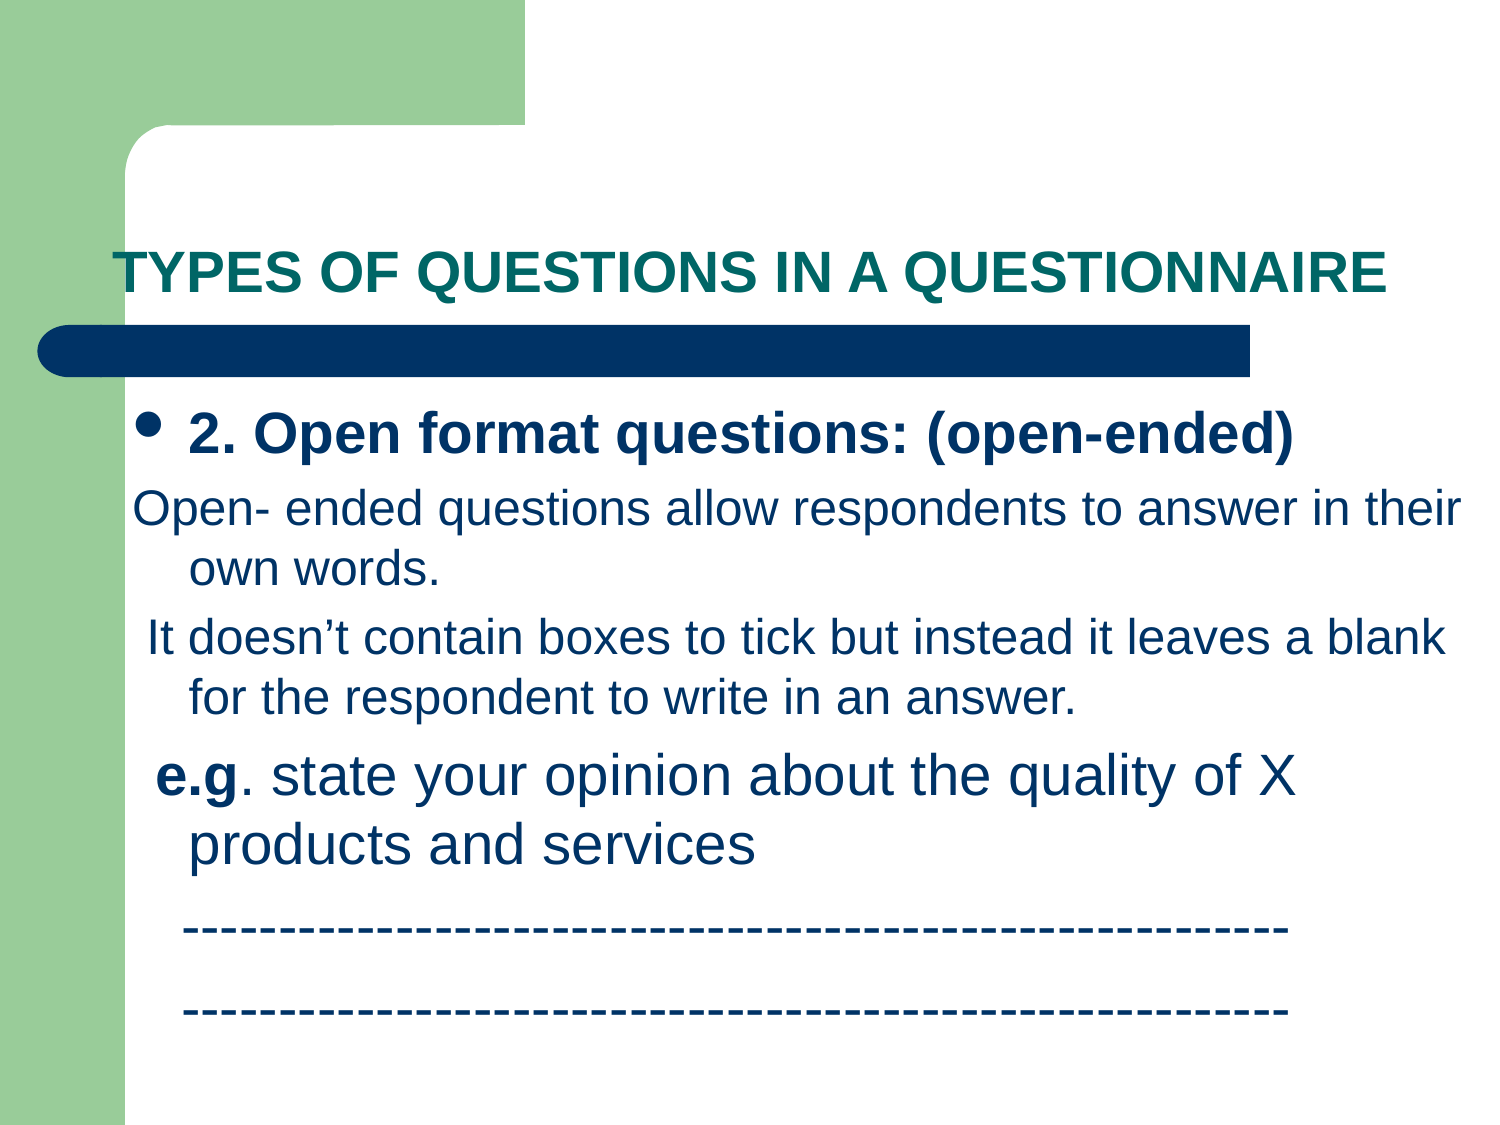

# TYPES OF QUESTIONS IN A QUESTIONNAIRE
2. Open format questions: (open-ended)
Open- ended questions allow respondents to answer in their own words.
 It doesn’t contain boxes to tick but instead it leaves a blank for the respondent to write in an answer.
  e.g. state your opinion about the quality of X products and services
   ---------------------------------------------------------
   ---------------------------------------------------------